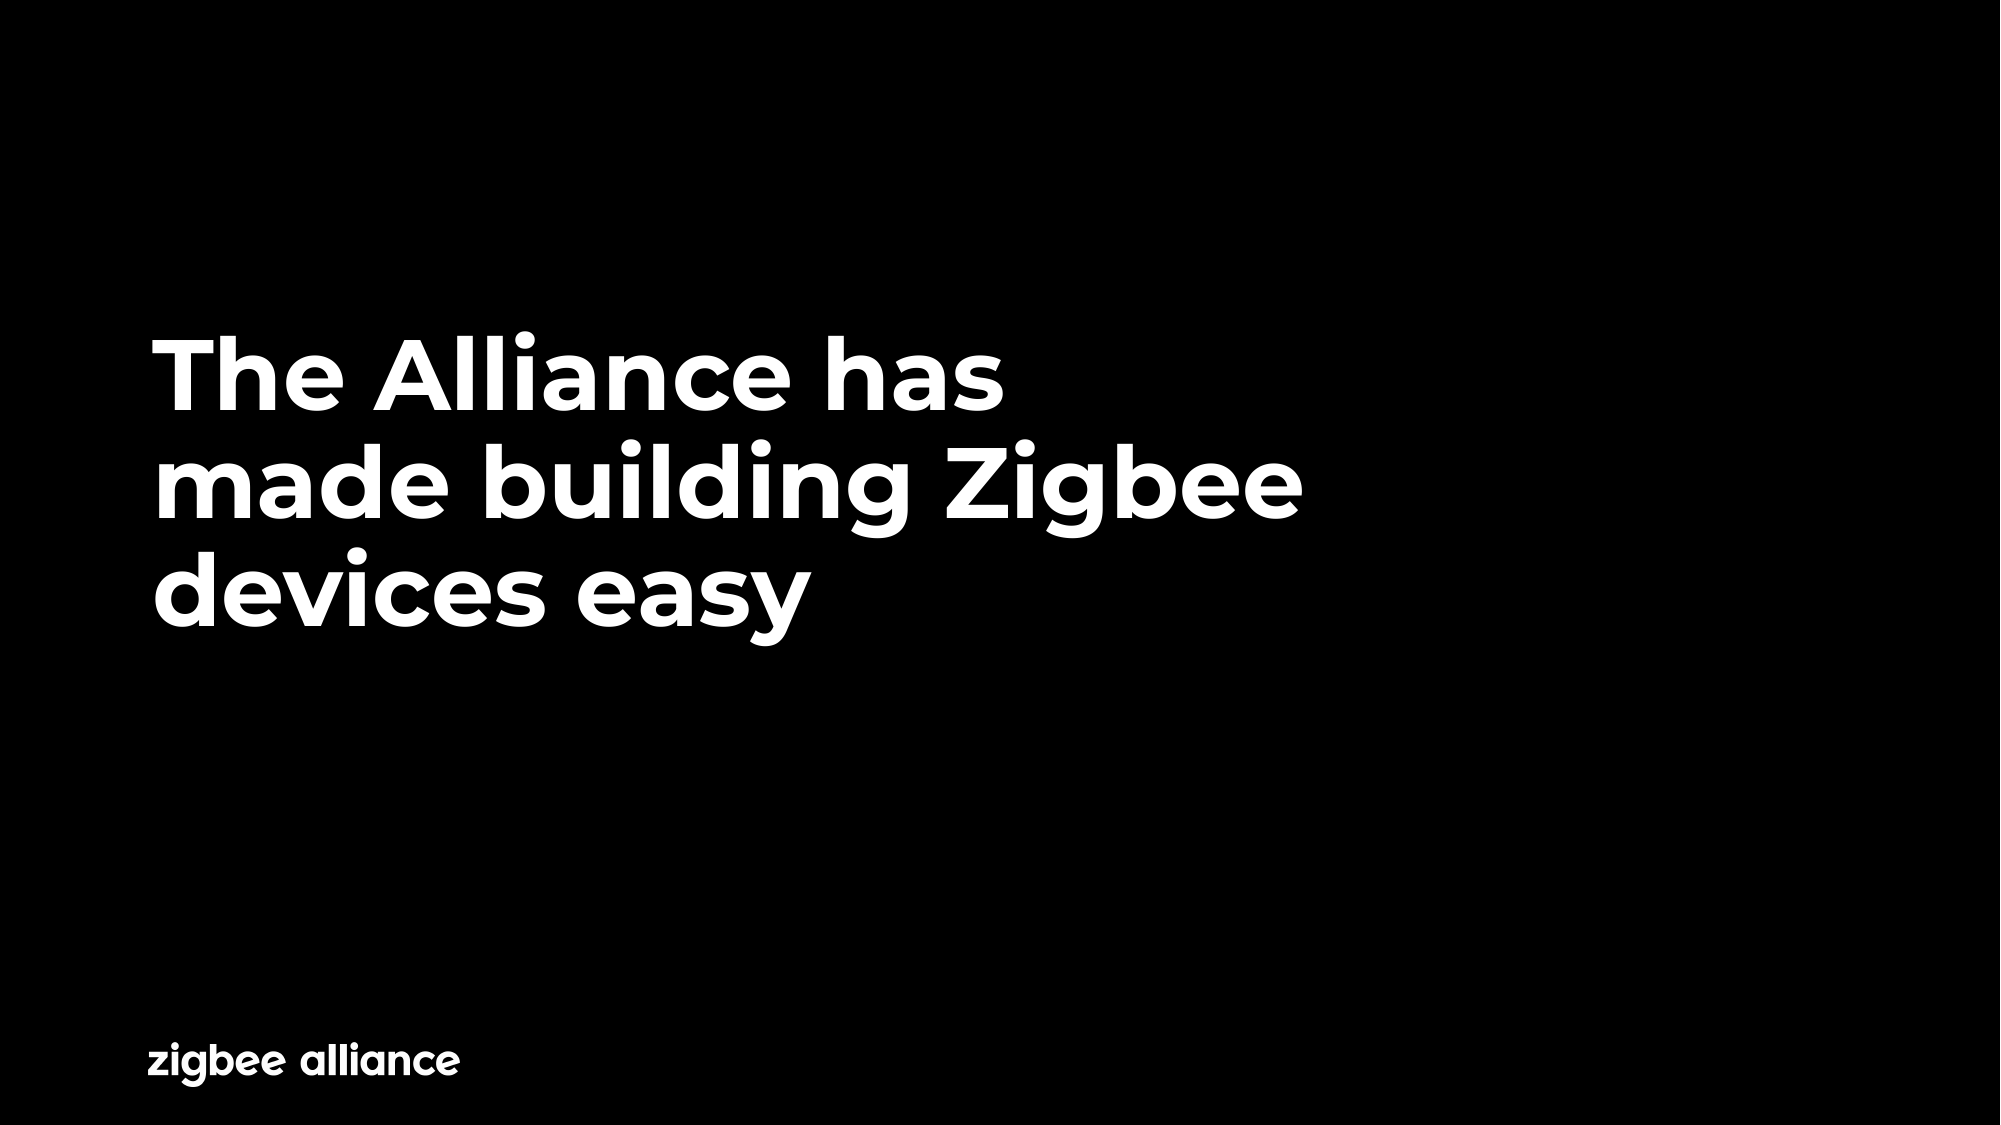

The Alliance has
made building Zigbee devices easy